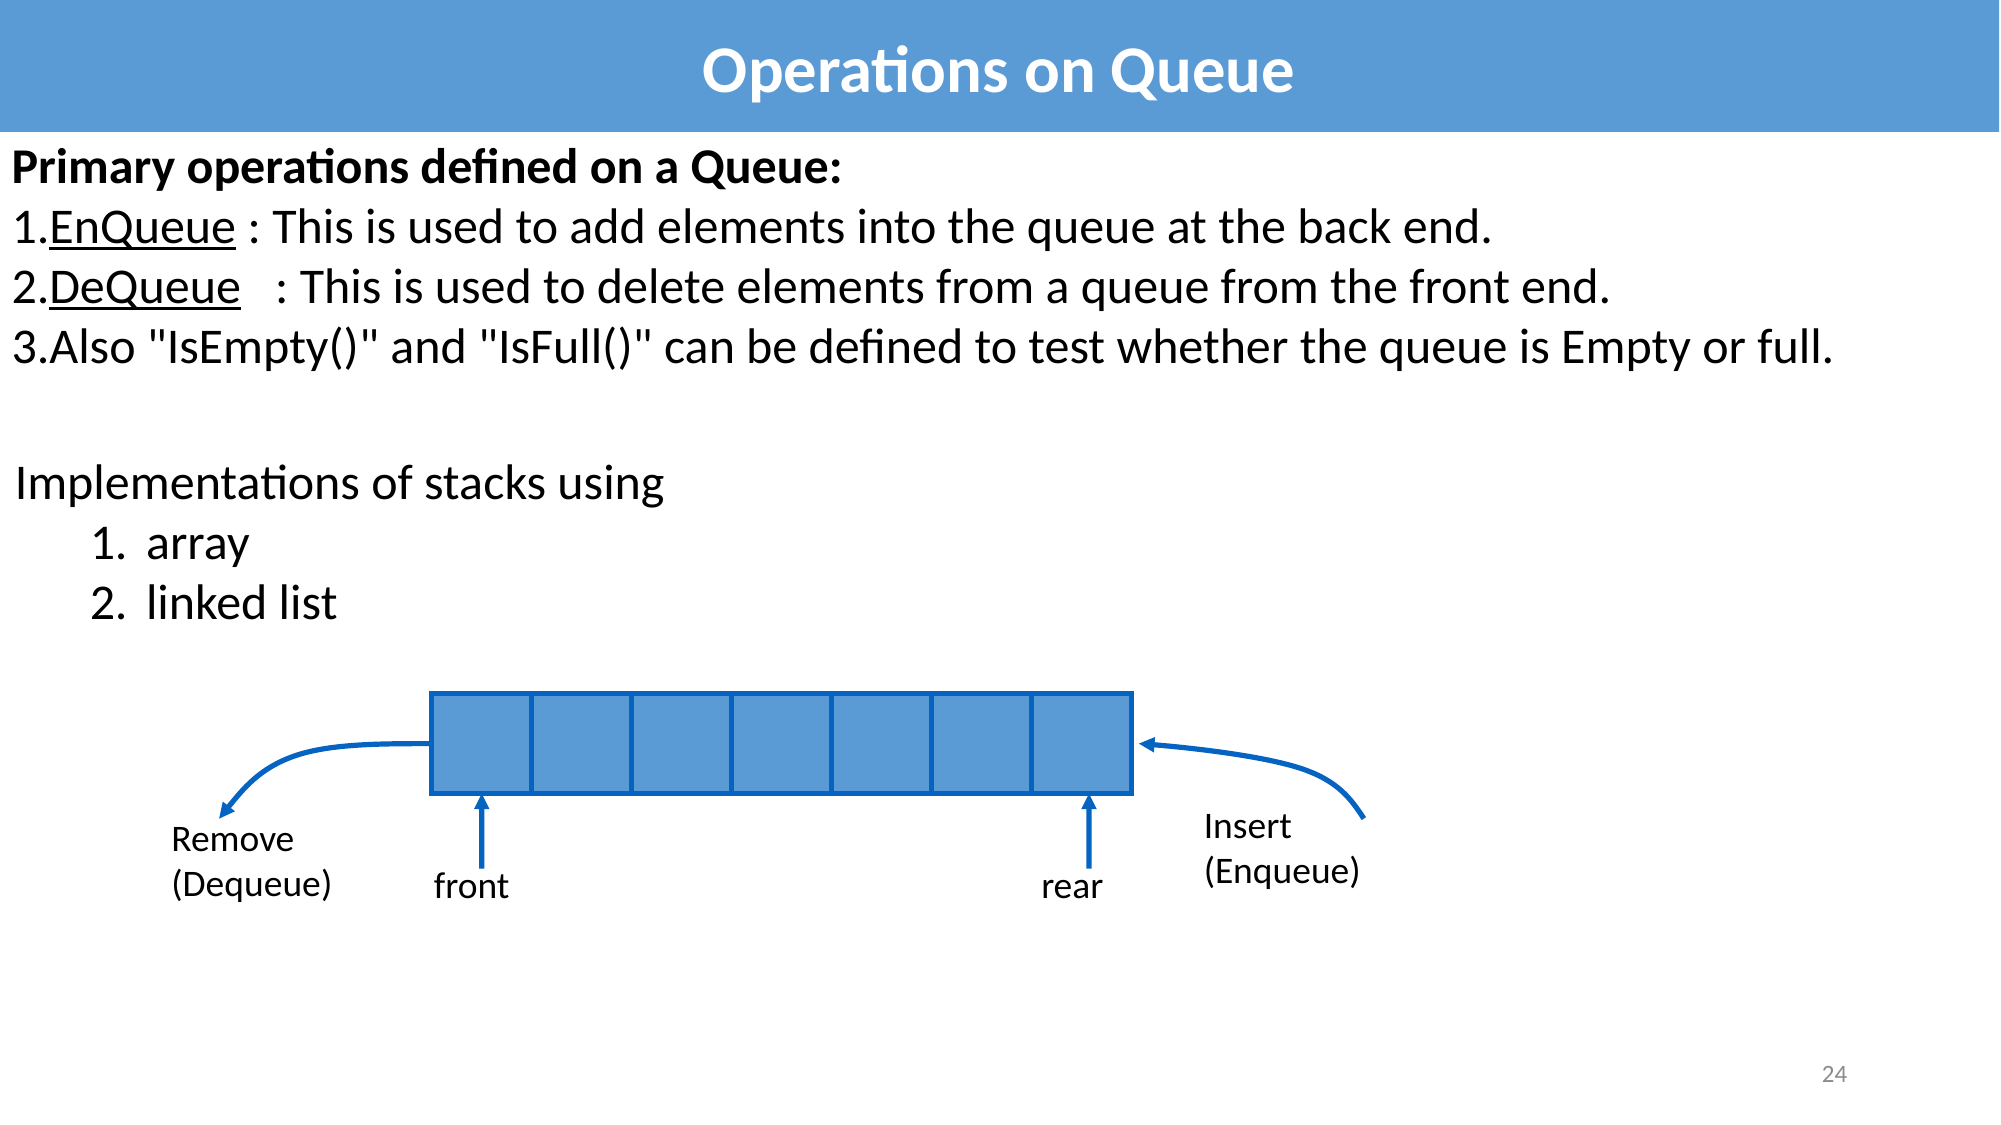

Operations on Queue
Primary operations defined on a Queue:
EnQueue : This is used to add elements into the queue at the back end.
DeQueue   : This is used to delete elements from a queue from the front end.
Also "IsEmpty()" and "IsFull()" can be defined to test whether the queue is Empty or full.
Implementations of stacks using
array
linked list

Insert
(Enqueue)
Remove
(Dequeue)
front
rear
24